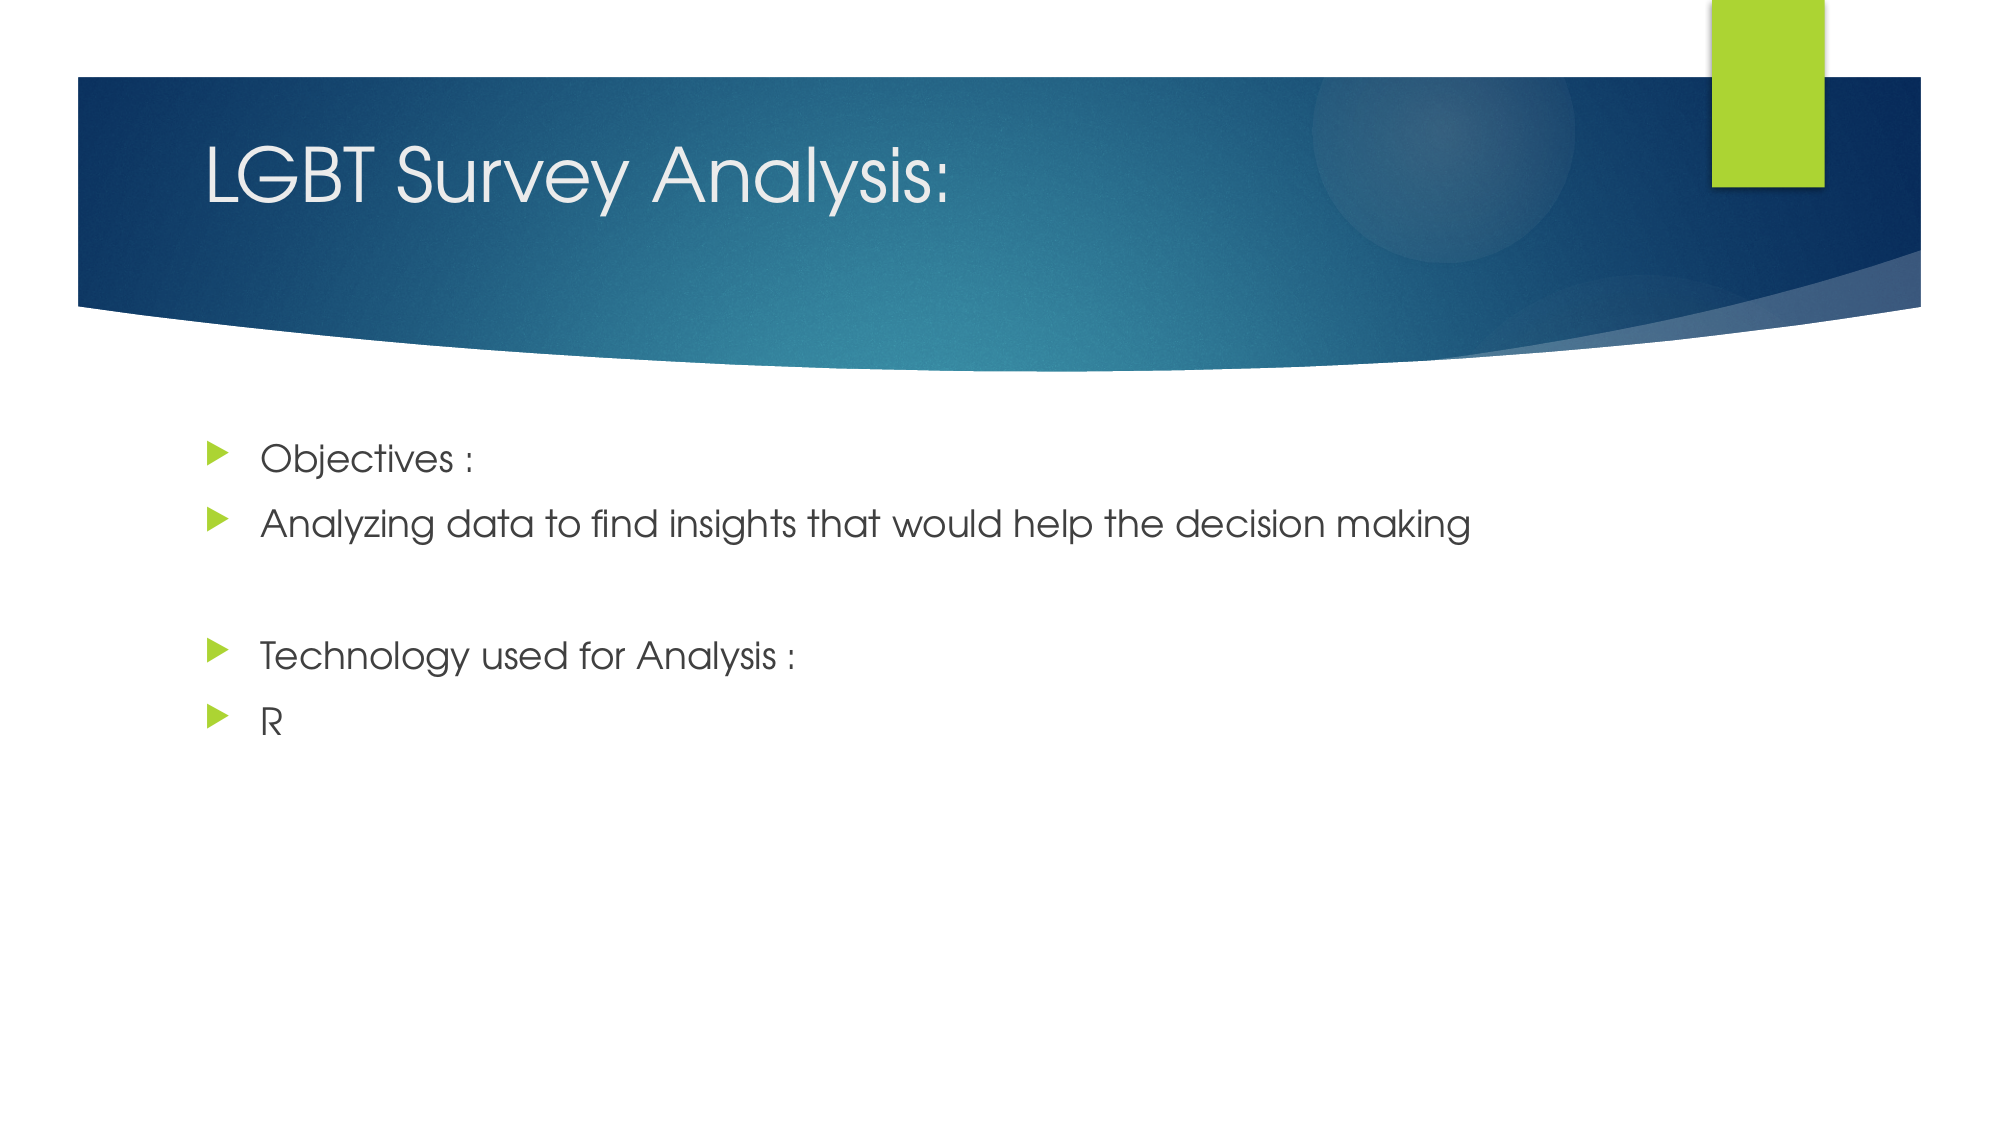

# LGBT Survey Analysis:
Objectives :
Analyzing data to find insights that would help the decision making

Technology used for Analysis :
R